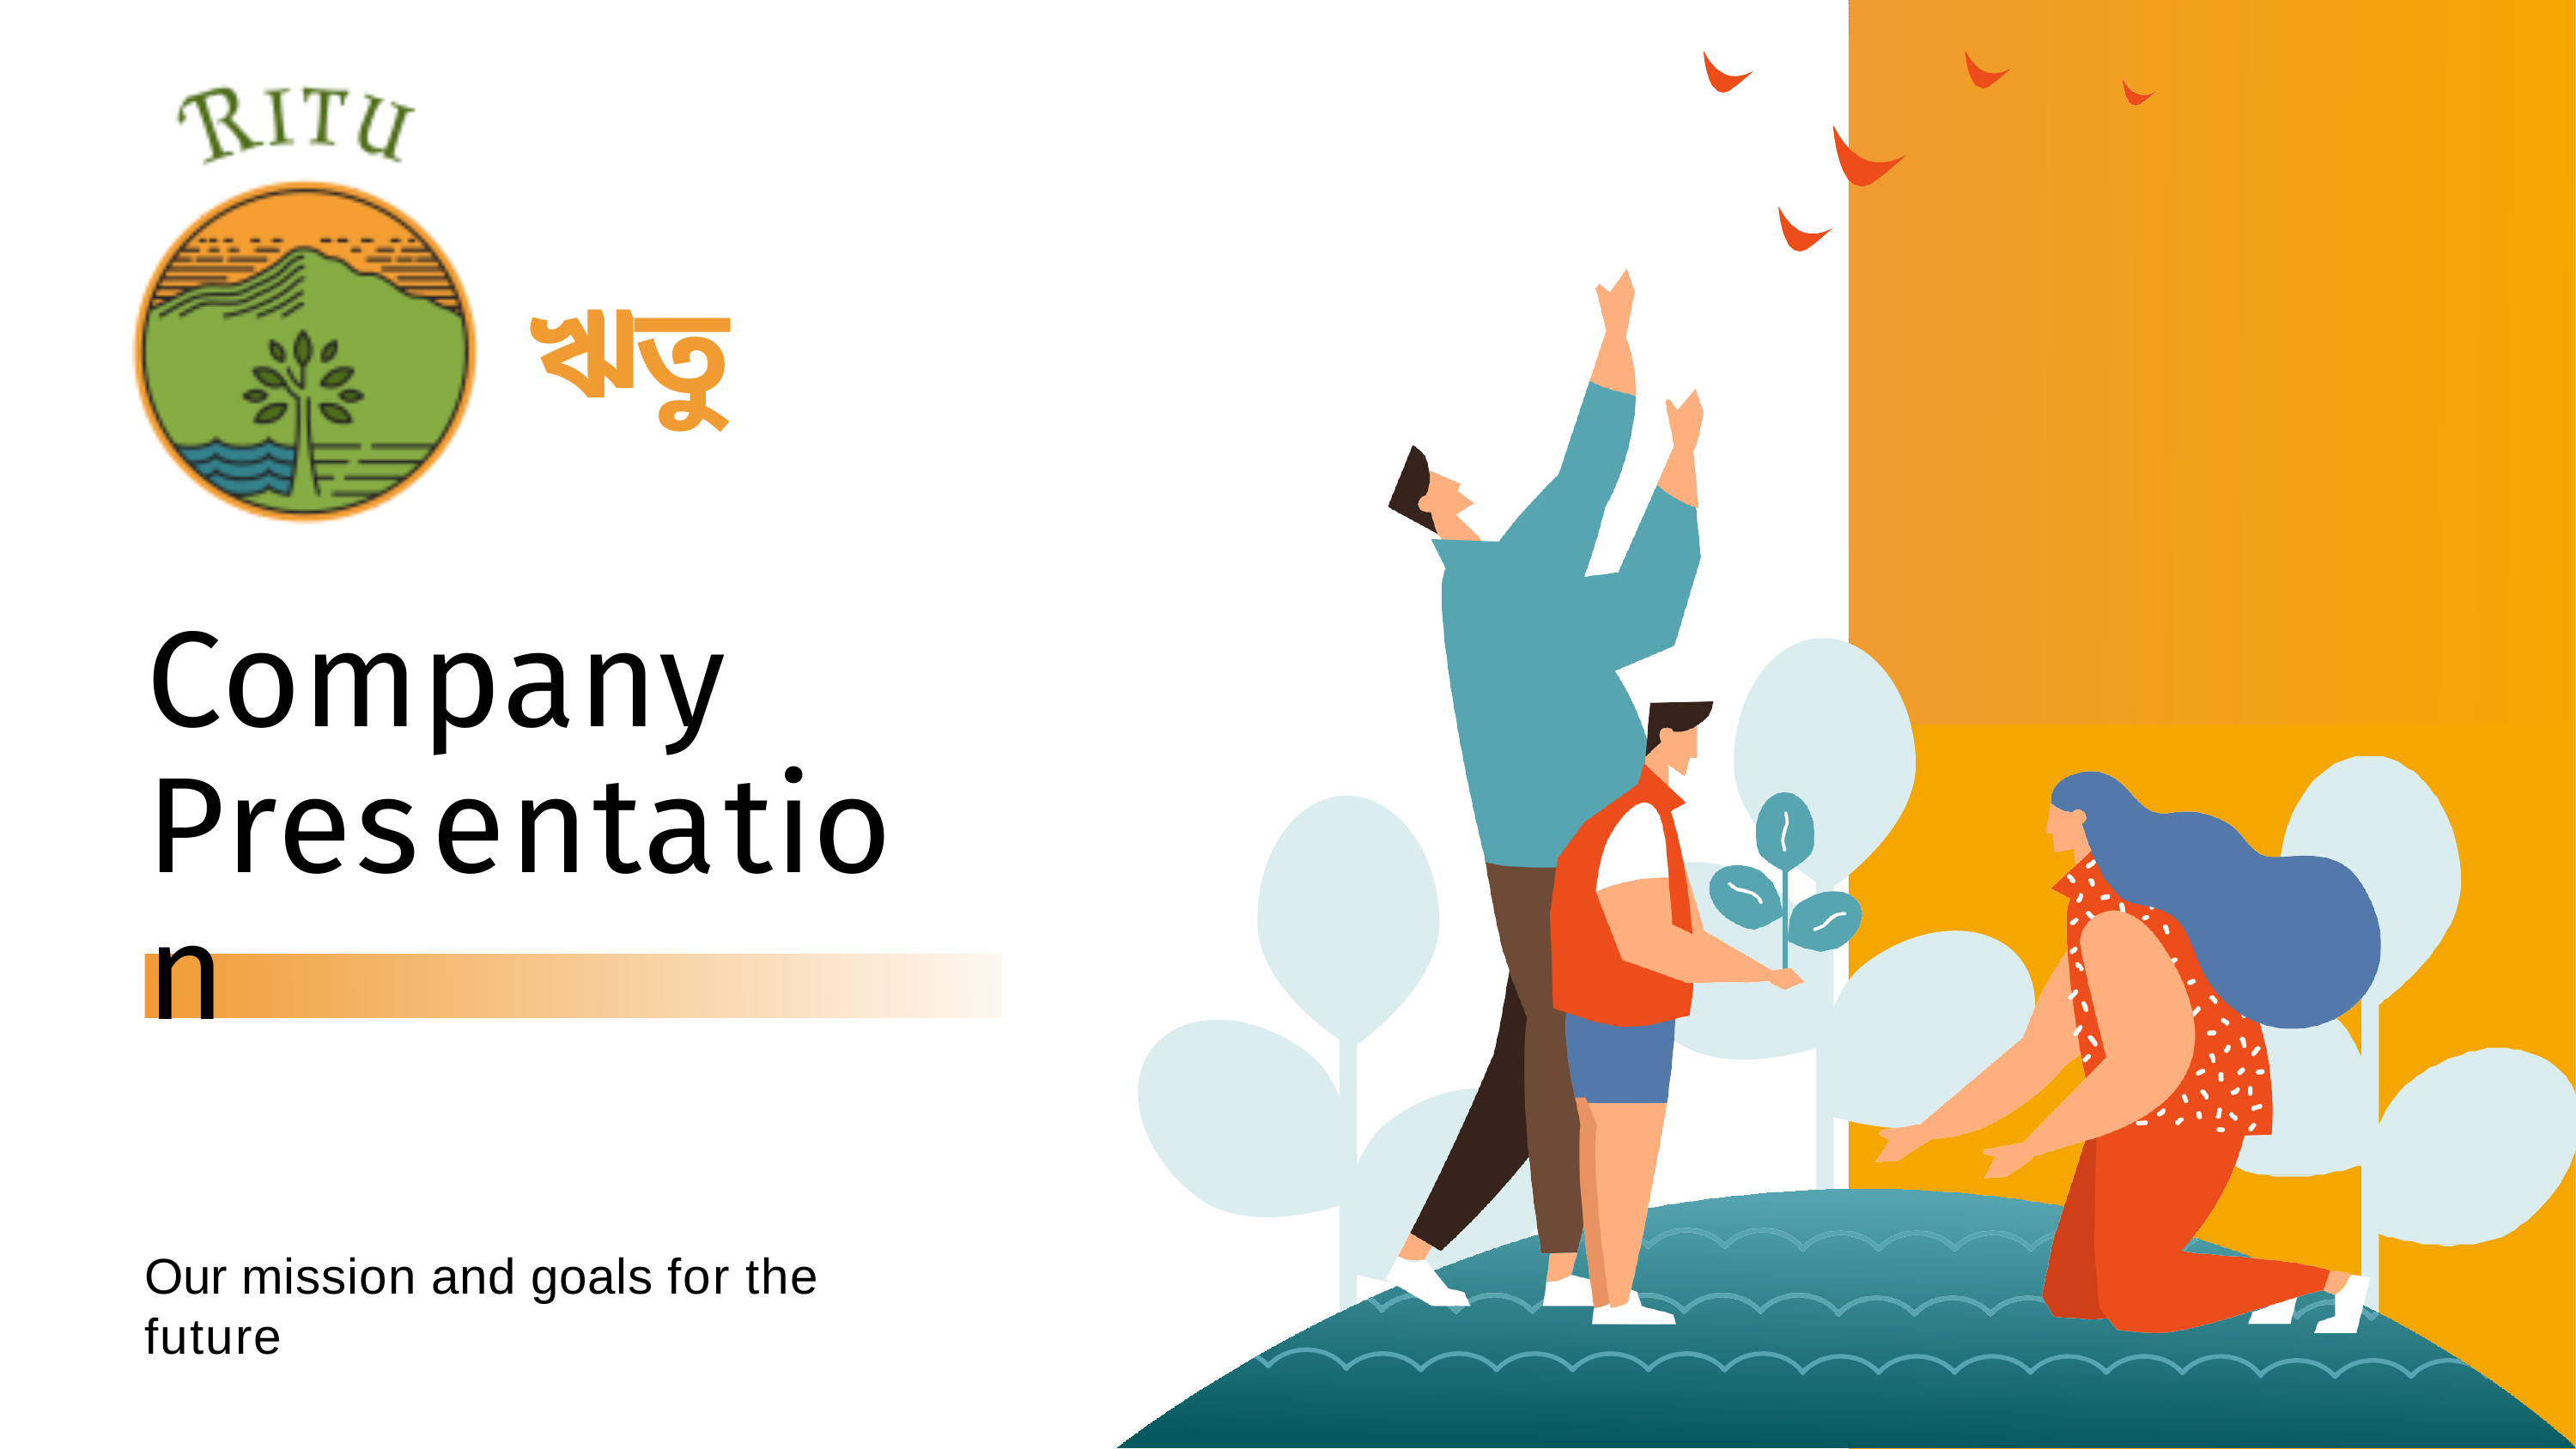

ঋতু
Company  Presentation

Our mission and goals for the future